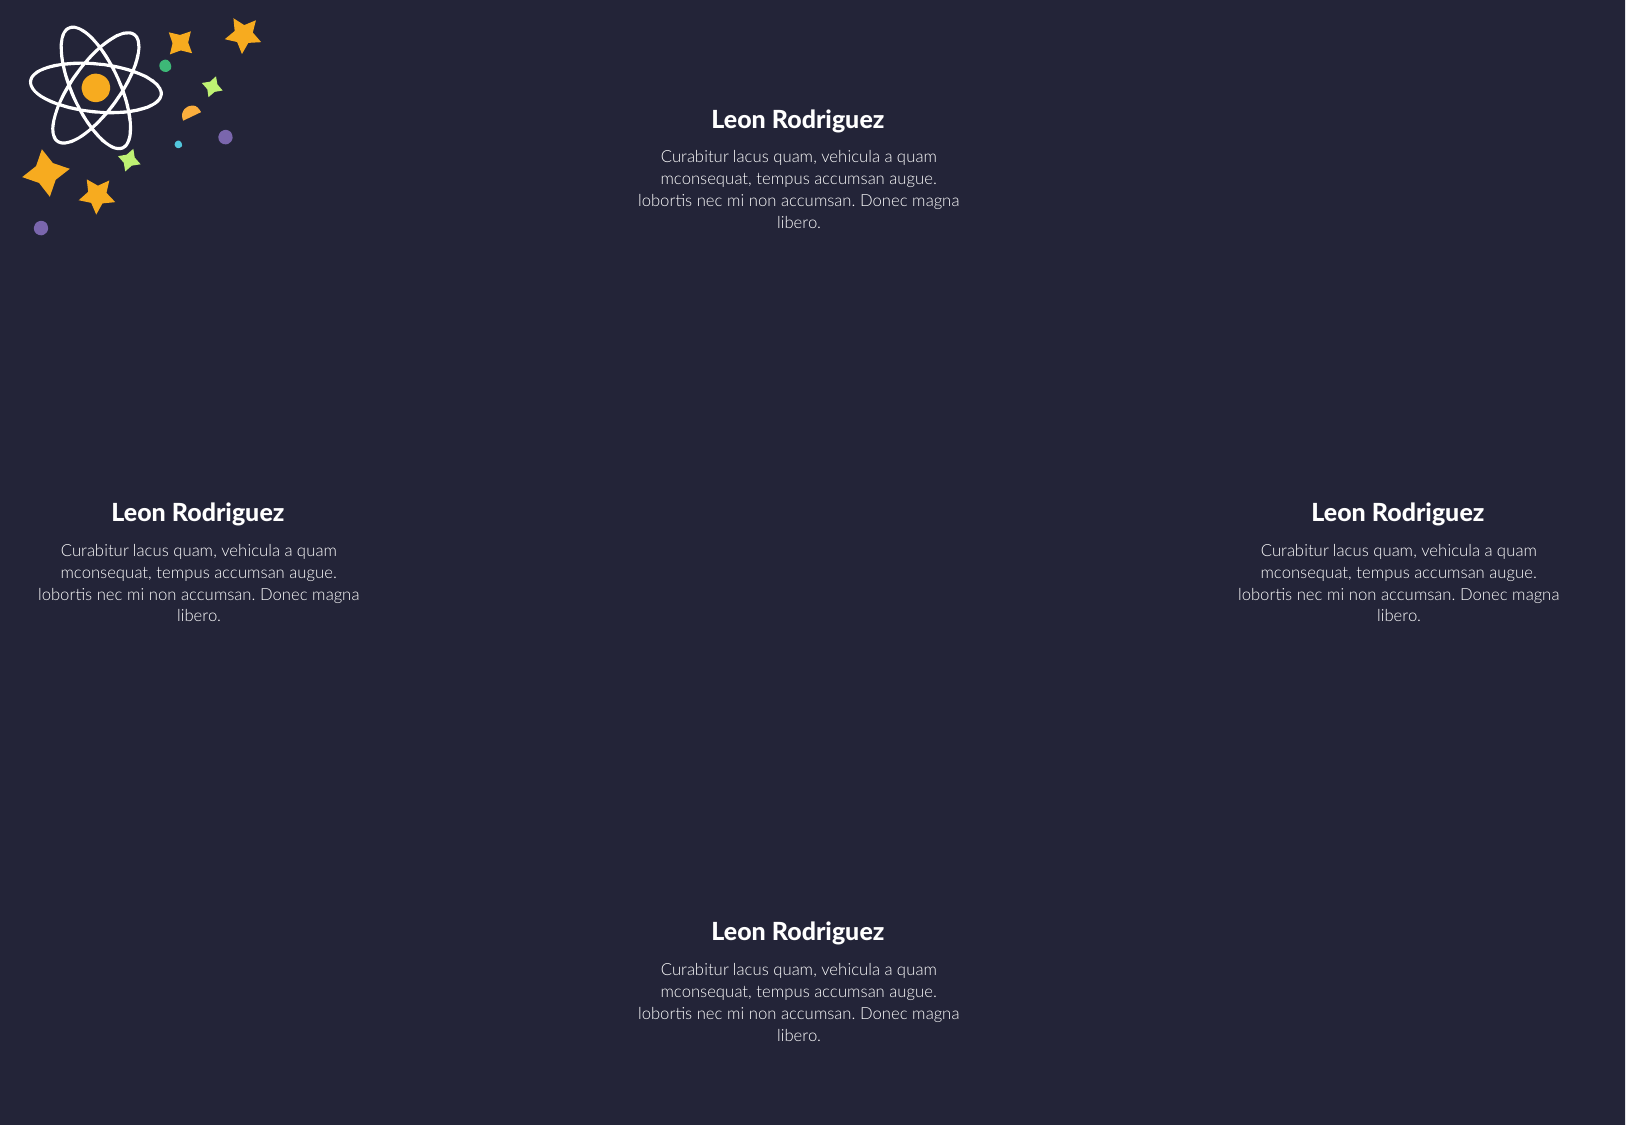

Leon Rodriguez
Curabitur lacus quam, vehicula a quam mconsequat, tempus accumsan augue. lobortis nec mi non accumsan. Donec magna libero.

Leon Rodriguez
Leon Rodriguez
Curabitur lacus quam, vehicula a quam mconsequat, tempus accumsan augue. lobortis nec mi non accumsan. Donec magna libero.
Curabitur lacus quam, vehicula a quam mconsequat, tempus accumsan augue. lobortis nec mi non accumsan. Donec magna libero.

Leon Rodriguez
Curabitur lacus quam, vehicula a quam mconsequat, tempus accumsan augue. lobortis nec mi non accumsan. Donec magna libero.